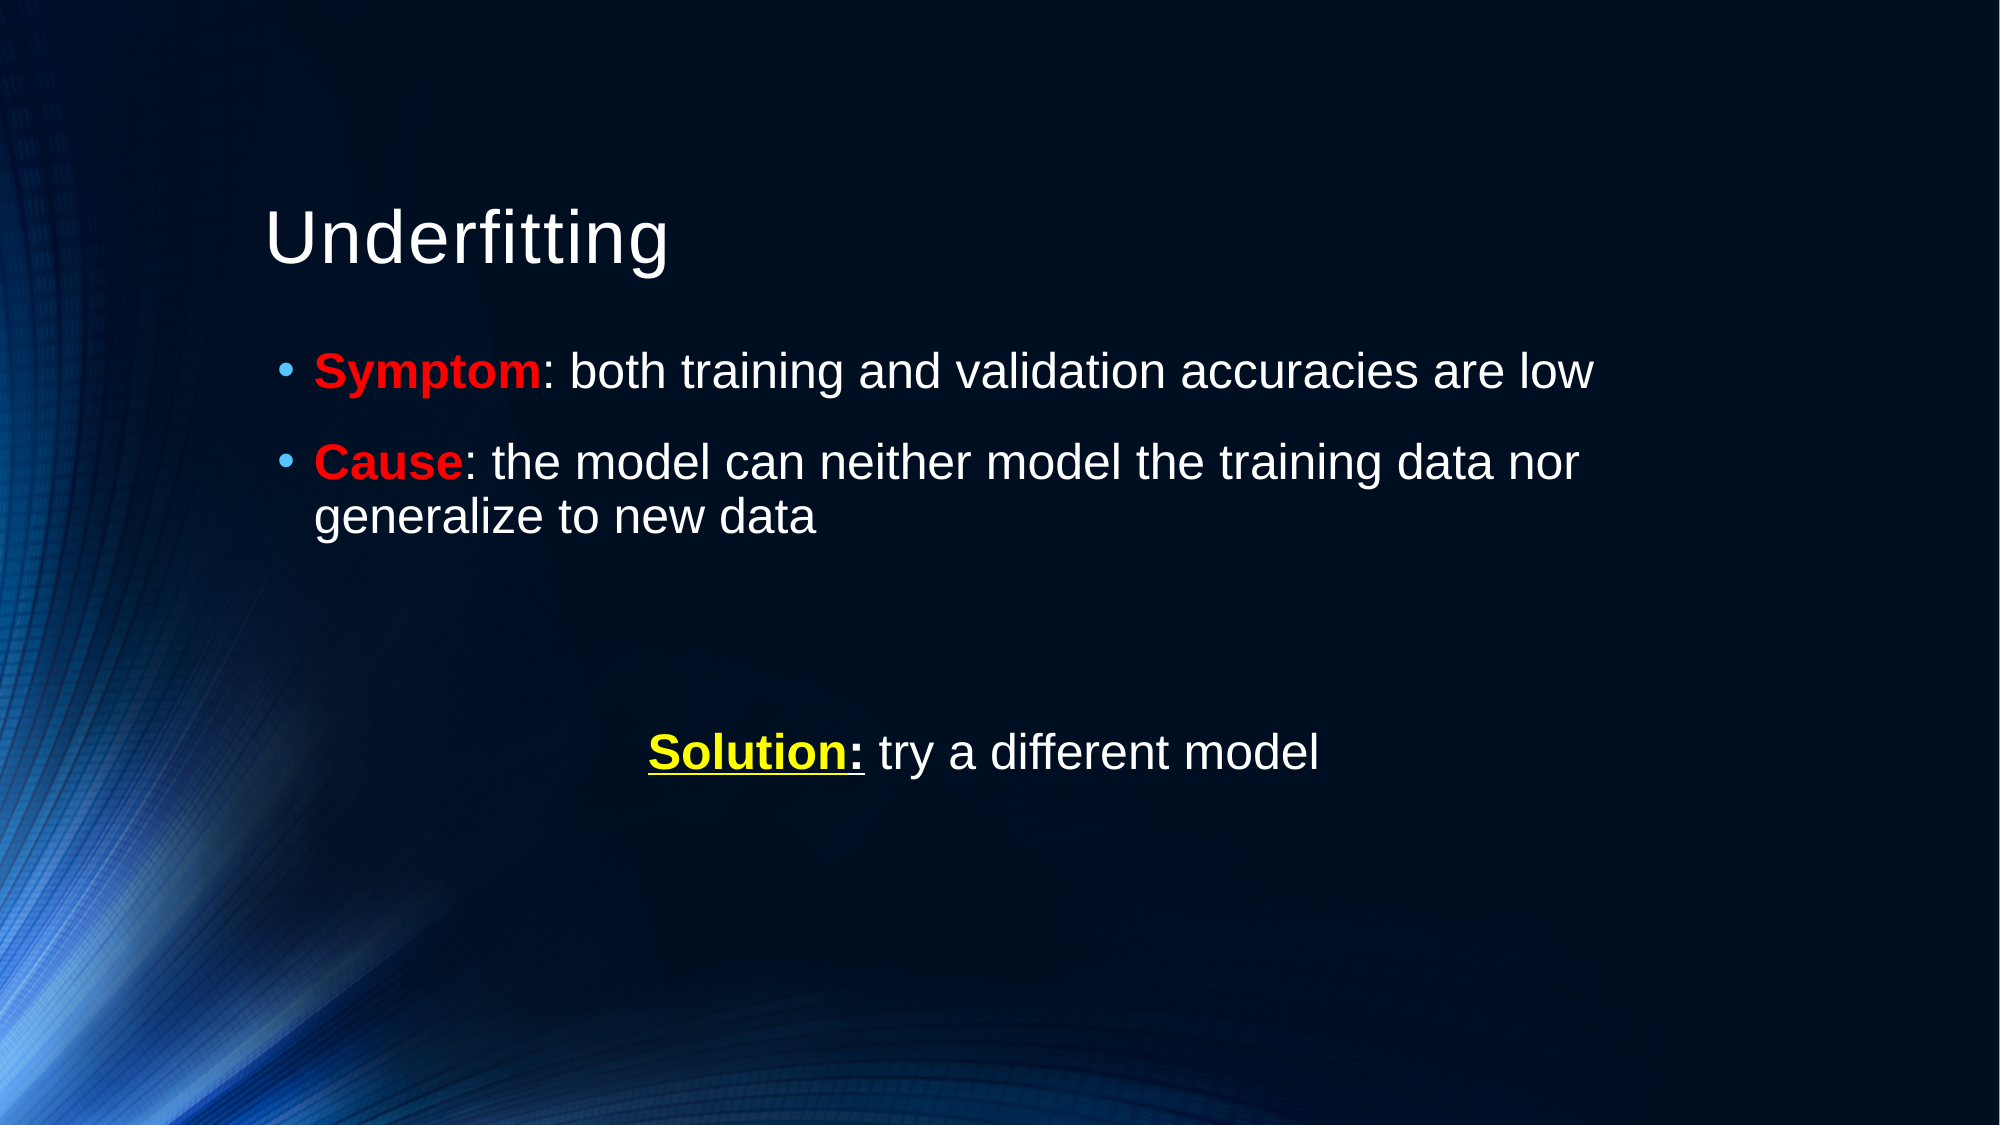

# Underfitting
Symptom: both training and validation accuracies are low
Cause: the model can neither model the training data nor generalize to new data
Solution: try a different model